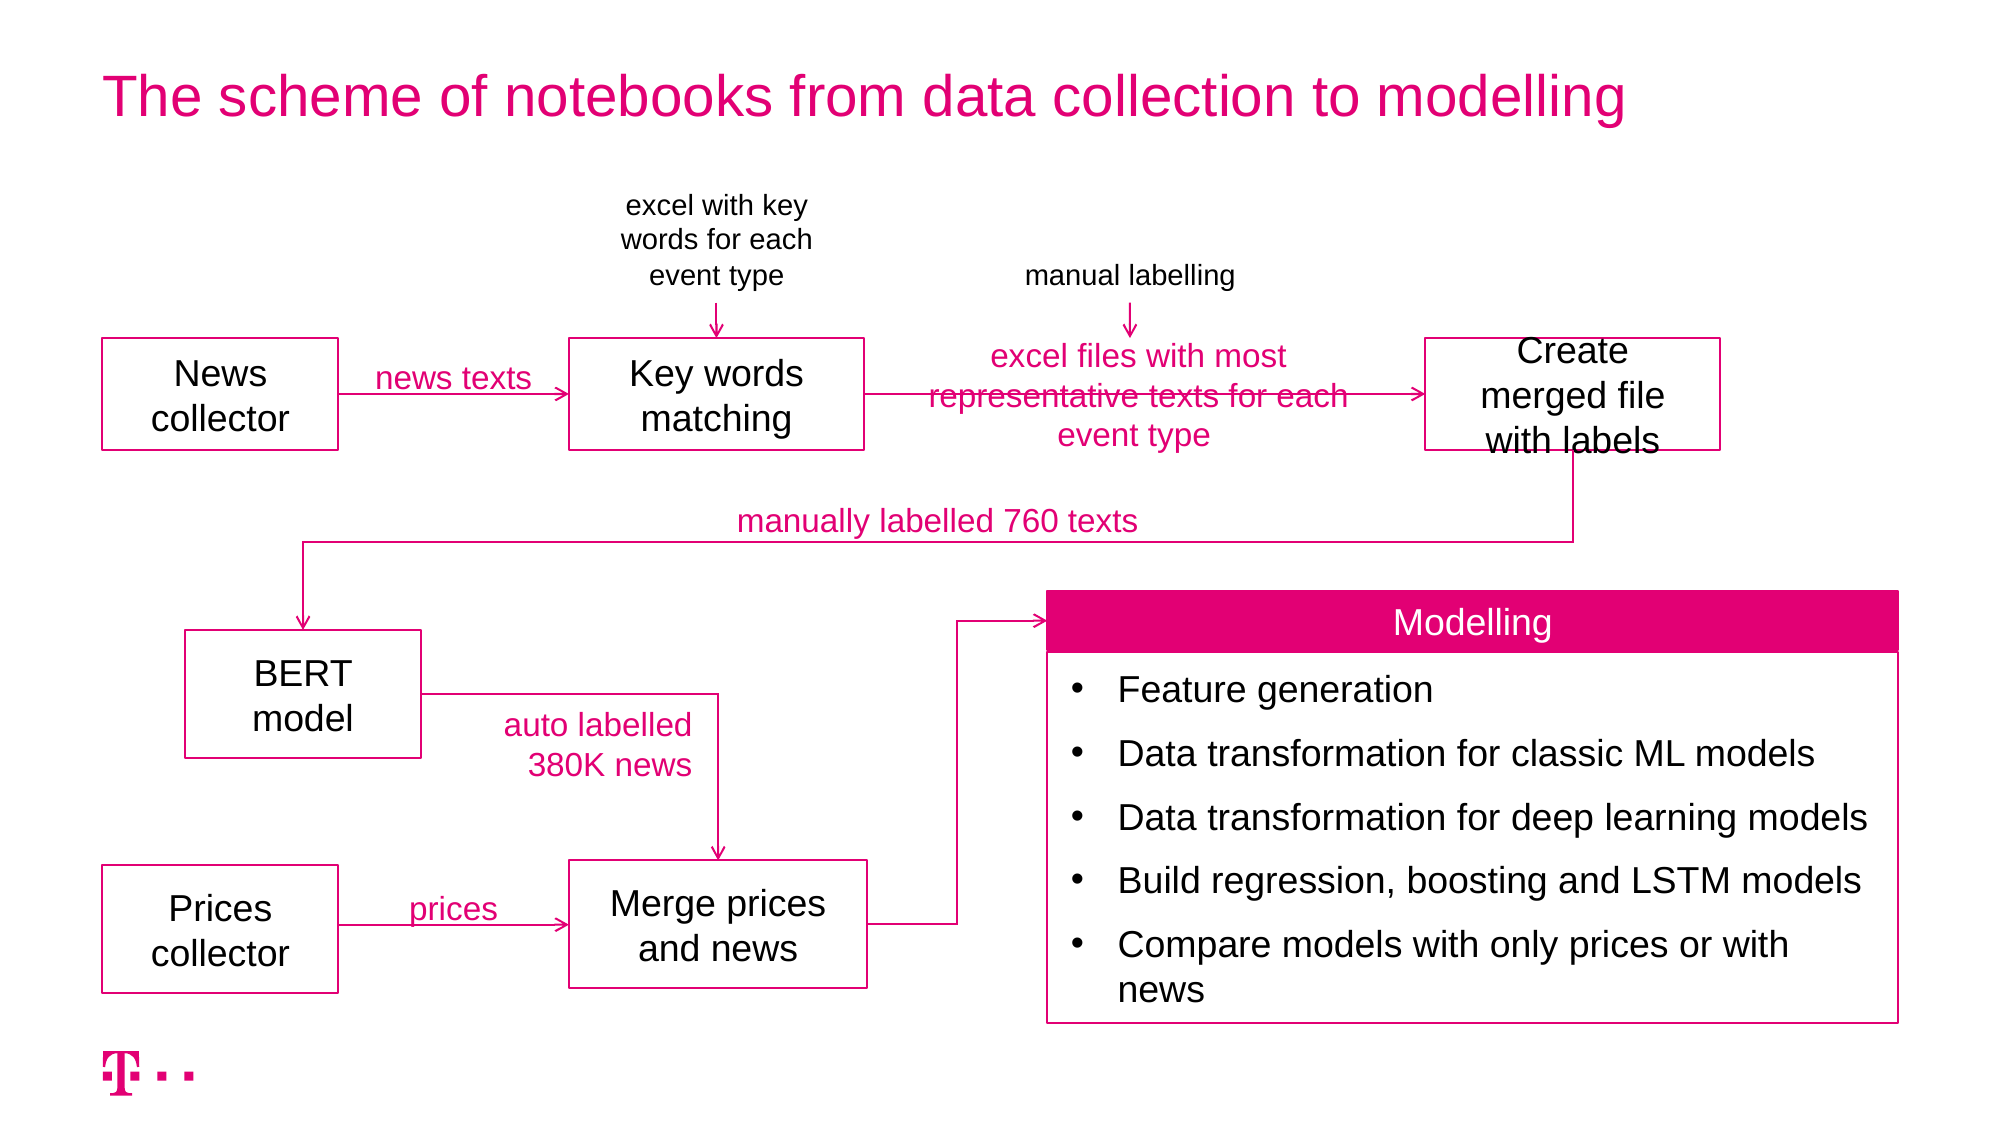

# The scheme of notebooks from data collection to modelling

excel with key words for each event type
manual labelling
News collector
Key words matching
Create merged file with labels
news texts
excel files with most representative texts for each event type
manually labelled 760 texts
Modelling
BERT model
Feature generation
Data transformation for classic ML models
Data transformation for deep learning models
Build regression, boosting and LSTM models
Compare models with only prices or with news
auto labelled 380K news
Merge prices and news
Prices collector
prices